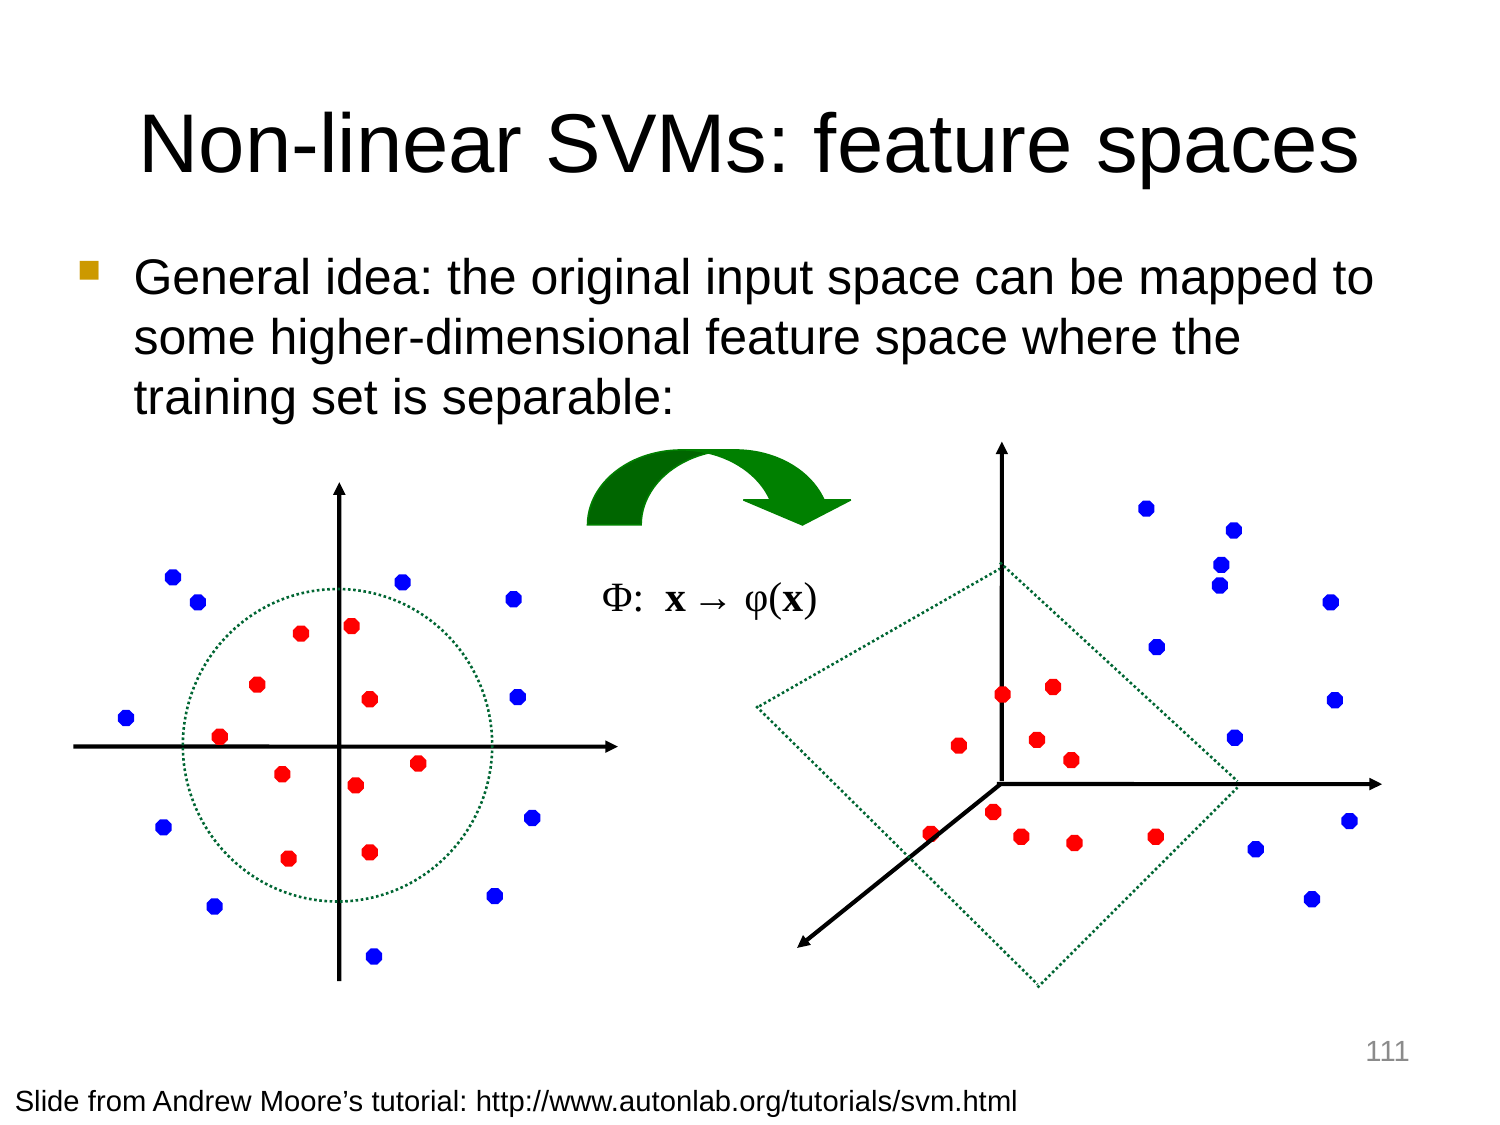

# Non-linear SVMs: feature spaces
General idea: the original input space can be mapped to some higher-dimensional feature space where the training set is separable:

Φ:  x → φ(x)

111
Slide from Andrew Moore’s tutorial: http://www.autonlab.org/tutorials/svm.html